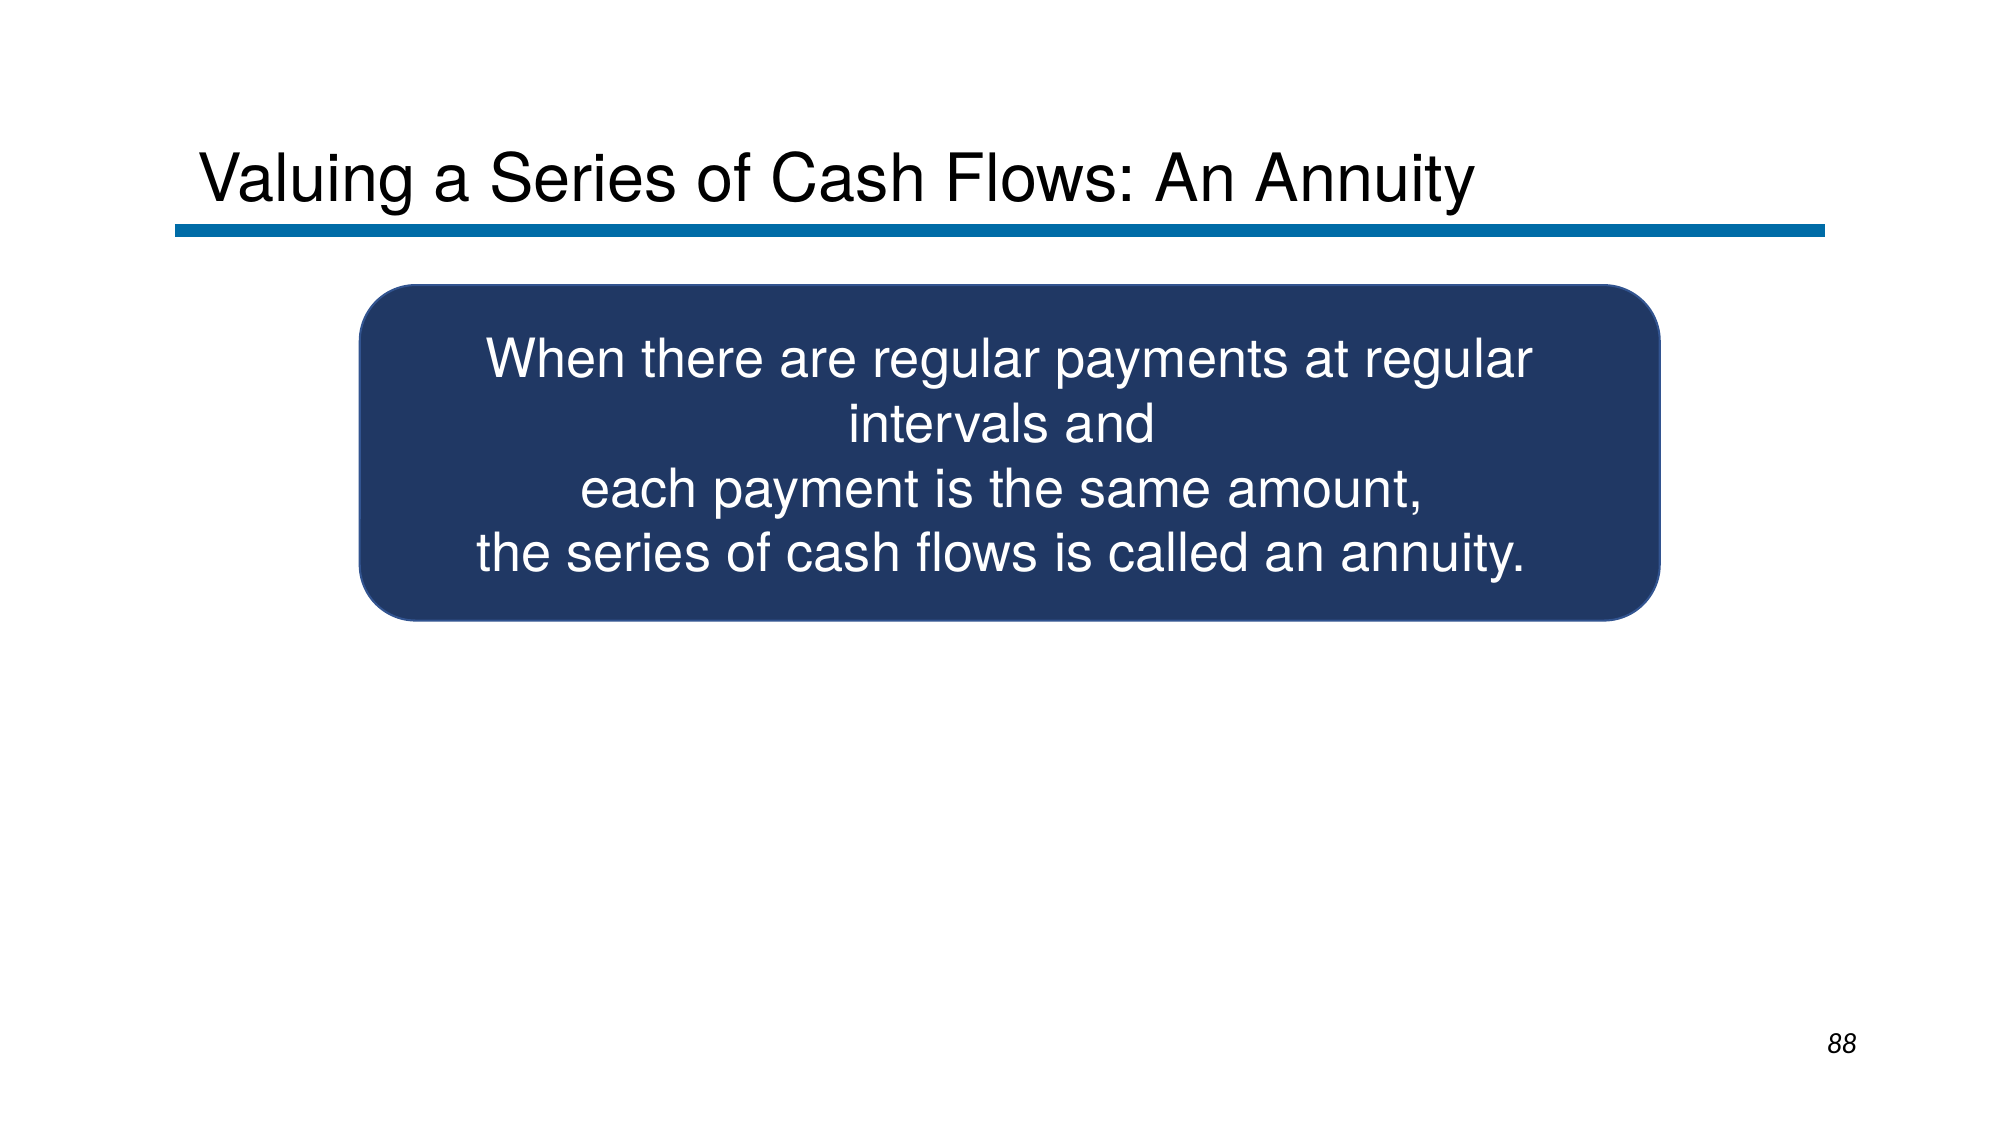

Valuing a Series of Cash Flows: An Annuity

When there are regular payments at regular intervals and
each payment is the same amount,
the series of cash flows is called an annuity.
1-88